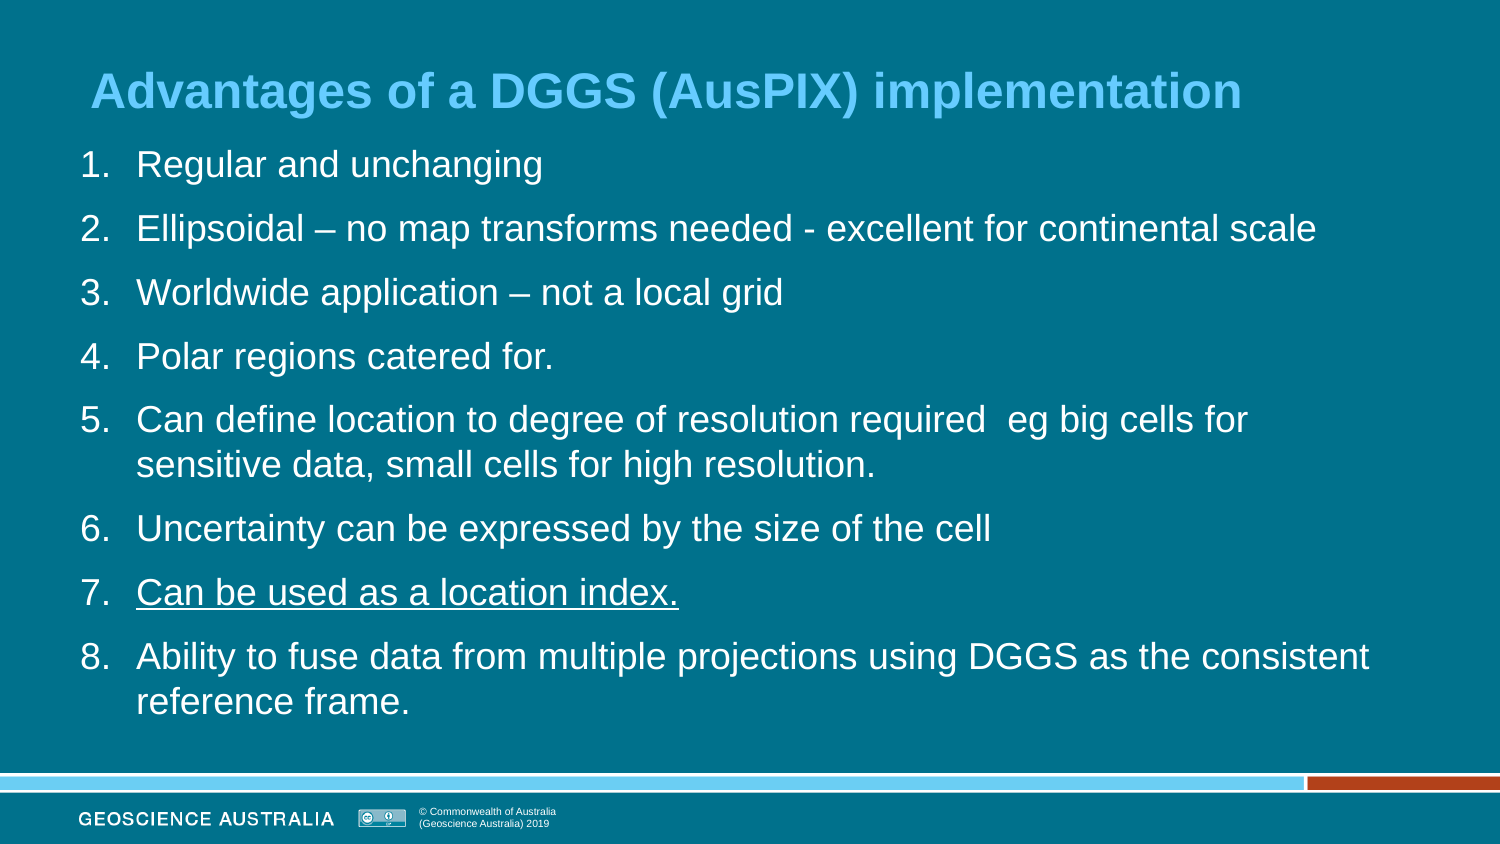

# Advantages of a DGGS (AusPIX) implementation
Regular and unchanging
Ellipsoidal – no map transforms needed - excellent for continental scale
Worldwide application – not a local grid
Polar regions catered for.
Can define location to degree of resolution required  eg big cells for sensitive data, small cells for high resolution.
Uncertainty can be expressed by the size of the cell
Can be used as a location index.
Ability to fuse data from multiple projections using DGGS as the consistent reference frame.